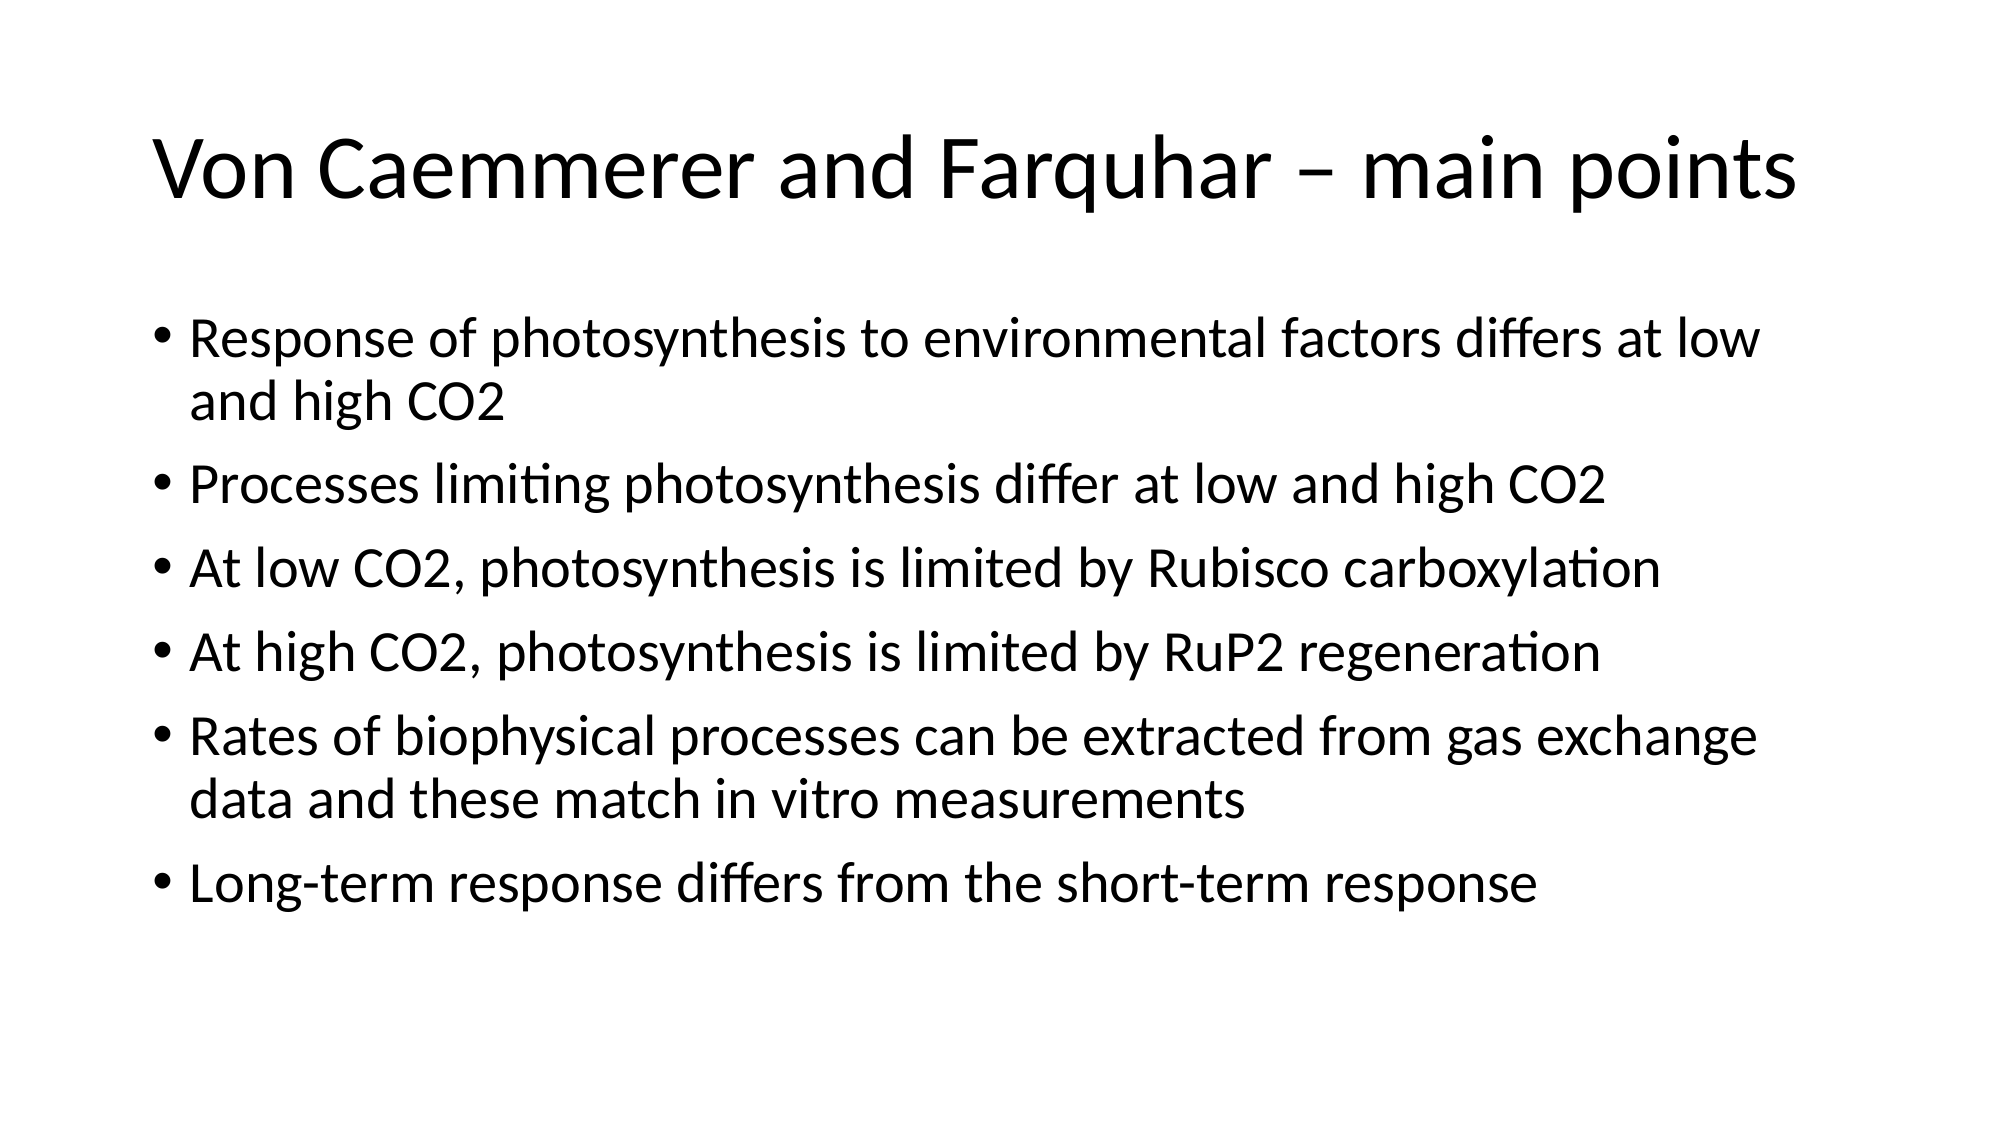

# Von Caemmerer and Farquhar – main points
Response of photosynthesis to environmental factors differs at low and high CO2
Processes limiting photosynthesis differ at low and high CO2
At low CO2, photosynthesis is limited by Rubisco carboxylation
At high CO2, photosynthesis is limited by RuP2 regeneration
Rates of biophysical processes can be extracted from gas exchange data and these match in vitro measurements
Long-term response differs from the short-term response